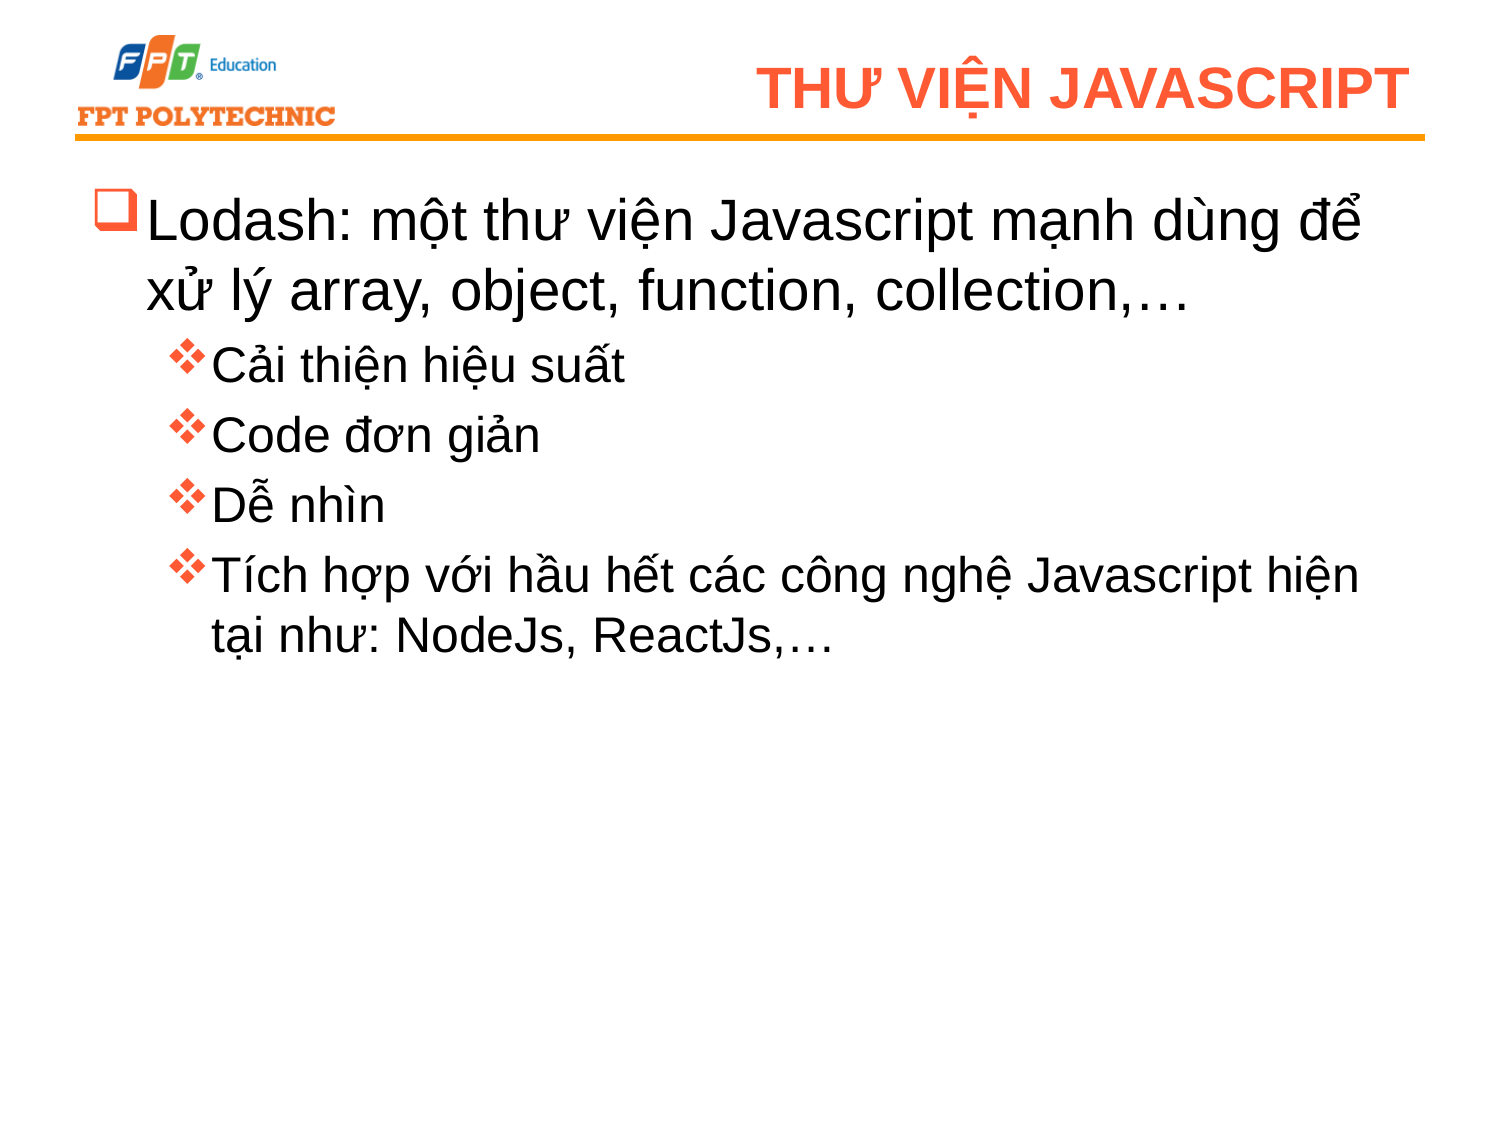

# Thư viện Javascript
Lodash: một thư viện Javascript mạnh dùng để xử lý array, object, function, collection,…
Cải thiện hiệu suất
Code đơn giản
Dễ nhìn
Tích hợp với hầu hết các công nghệ Javascript hiện tại như: NodeJs, ReactJs,…